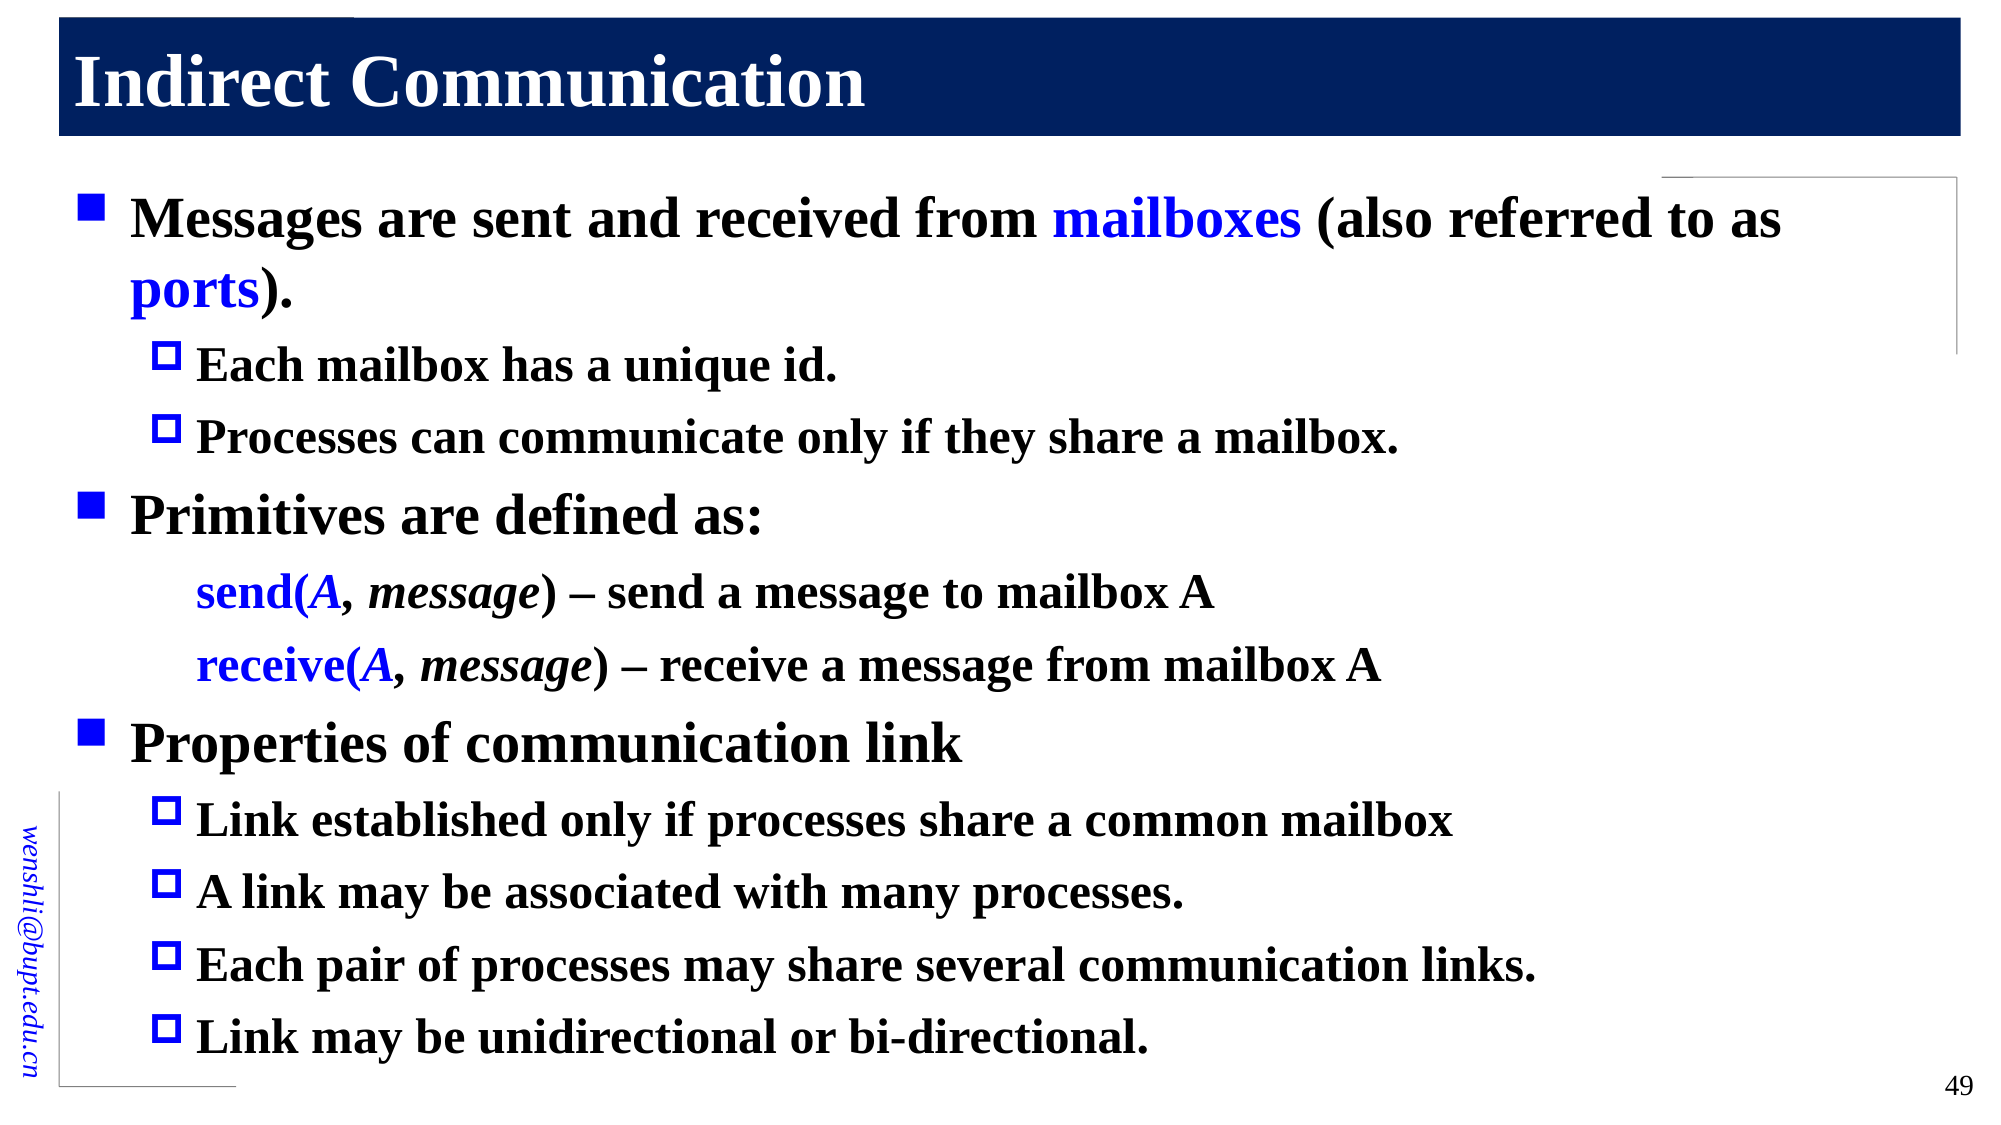

# Indirect Communication
Messages are sent and received from mailboxes (also referred to as ports).
Each mailbox has a unique id.
Processes can communicate only if they share a mailbox.
Primitives are defined as:
	send(A, message) – send a message to mailbox A
	receive(A, message) – receive a message from mailbox A
Properties of communication link
Link established only if processes share a common mailbox
A link may be associated with many processes.
Each pair of processes may share several communication links.
Link may be unidirectional or bi-directional.
49